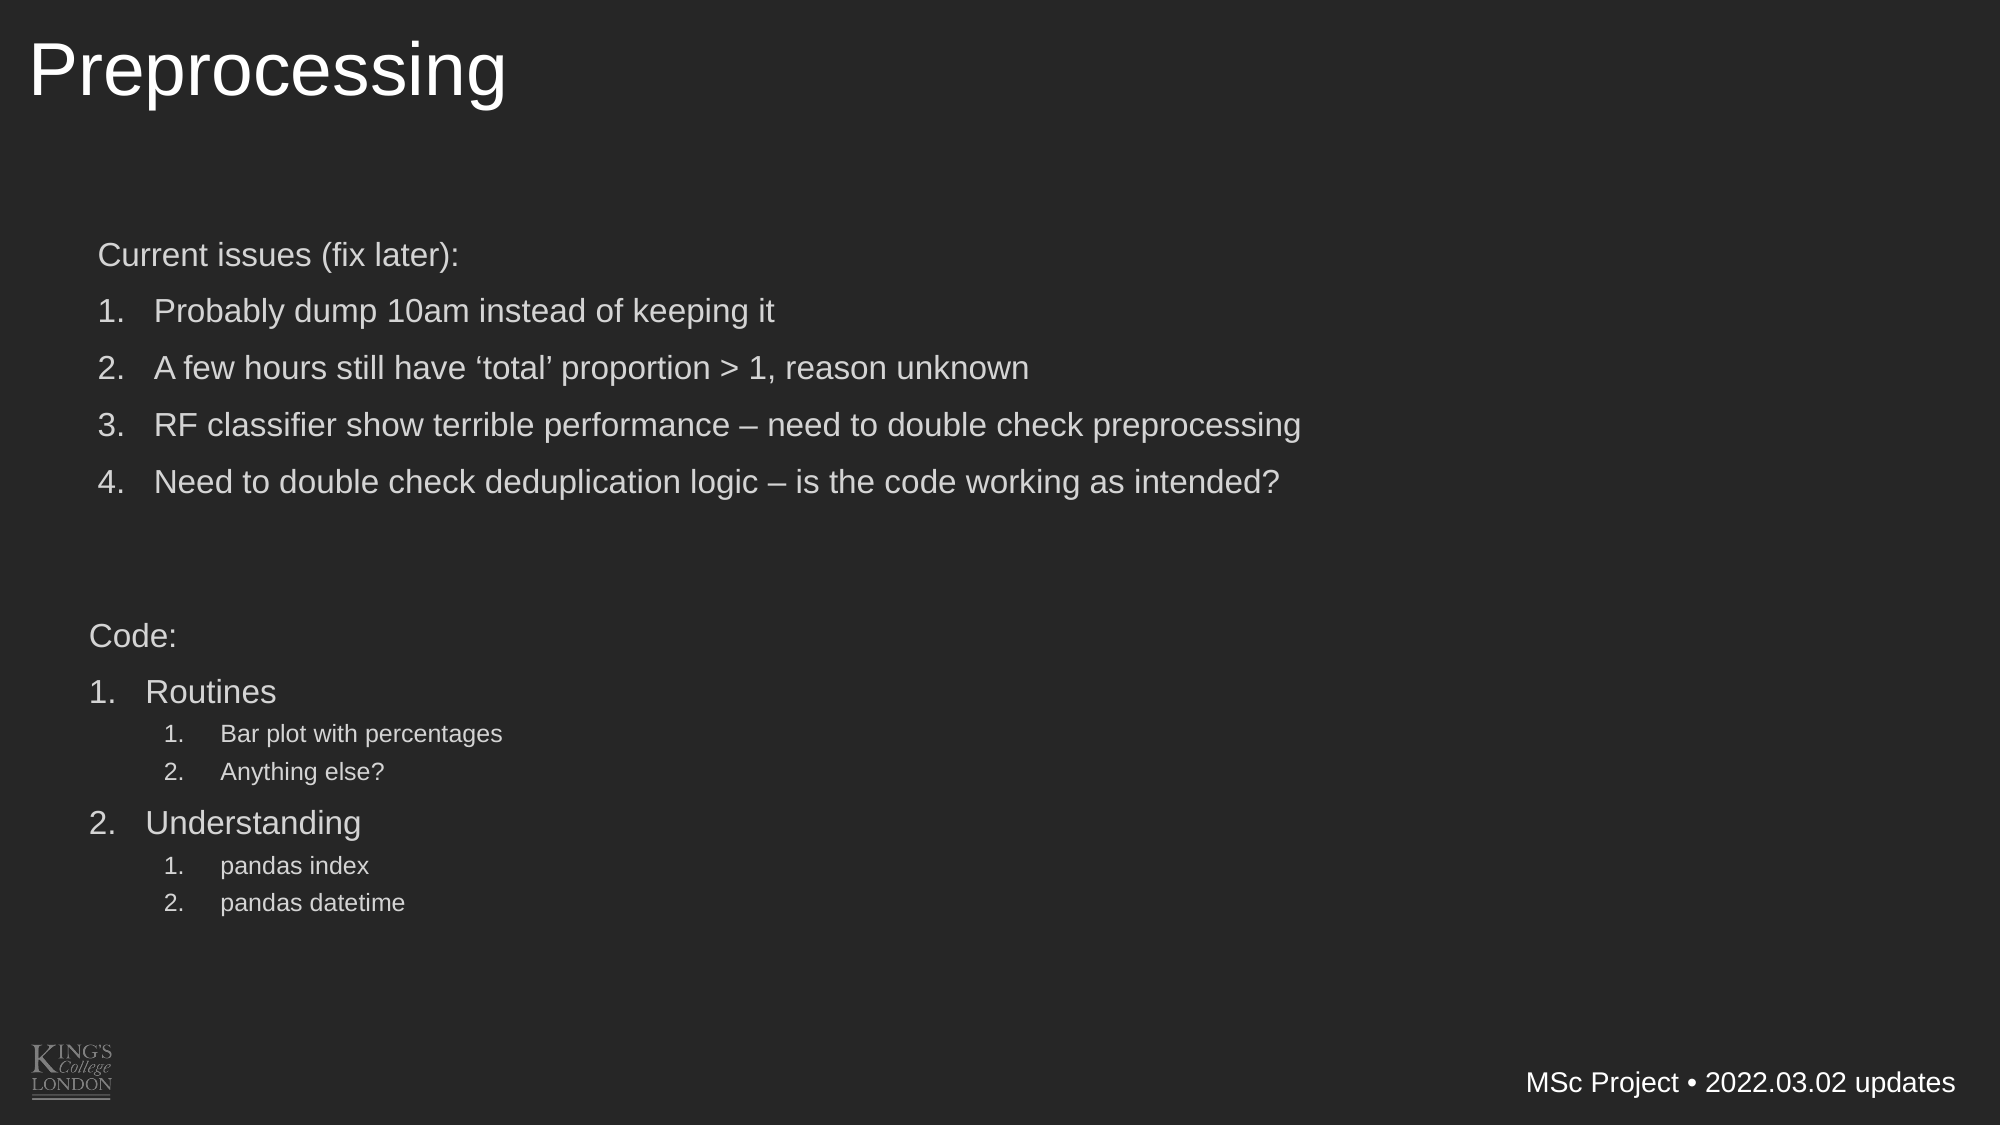

Preprocessing
Current issues (fix later):
Probably dump 10am instead of keeping it
A few hours still have ‘total’ proportion > 1, reason unknown
RF classifier show terrible performance – need to double check preprocessing
Need to double check deduplication logic – is the code working as intended?
Code:
Routines
Bar plot with percentages
Anything else?
Understanding
pandas index
pandas datetime
MSc Project • 2022.03.02 updates